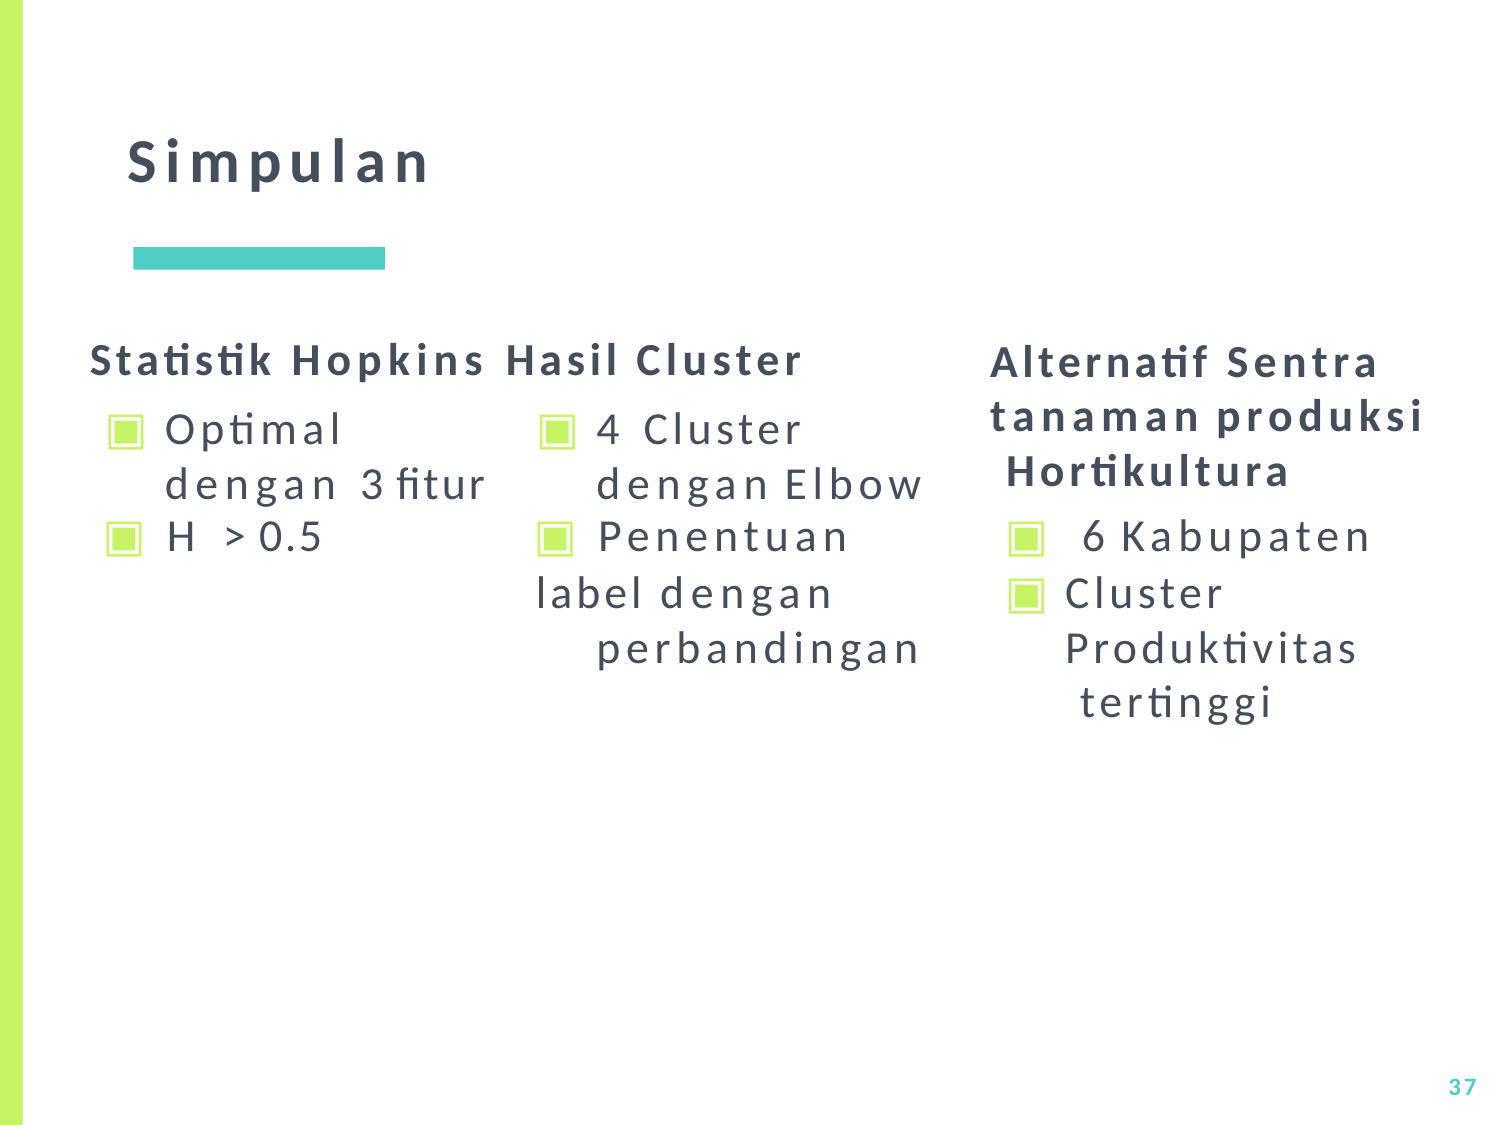

# Simpulan

Statistik Hopkins Hasil Cluster
Alternatif Sentra  tanaman produksi  Hortikultura
▣	6 Kabupaten
▣	Cluster  Produktivitas  tertinggi
▣	Optimal  dengan 3 fitur
▣	H > 0.5
▣	4 Cluster  dengan Elbow
▣	Penentuan
label dengan  perbandingan
37